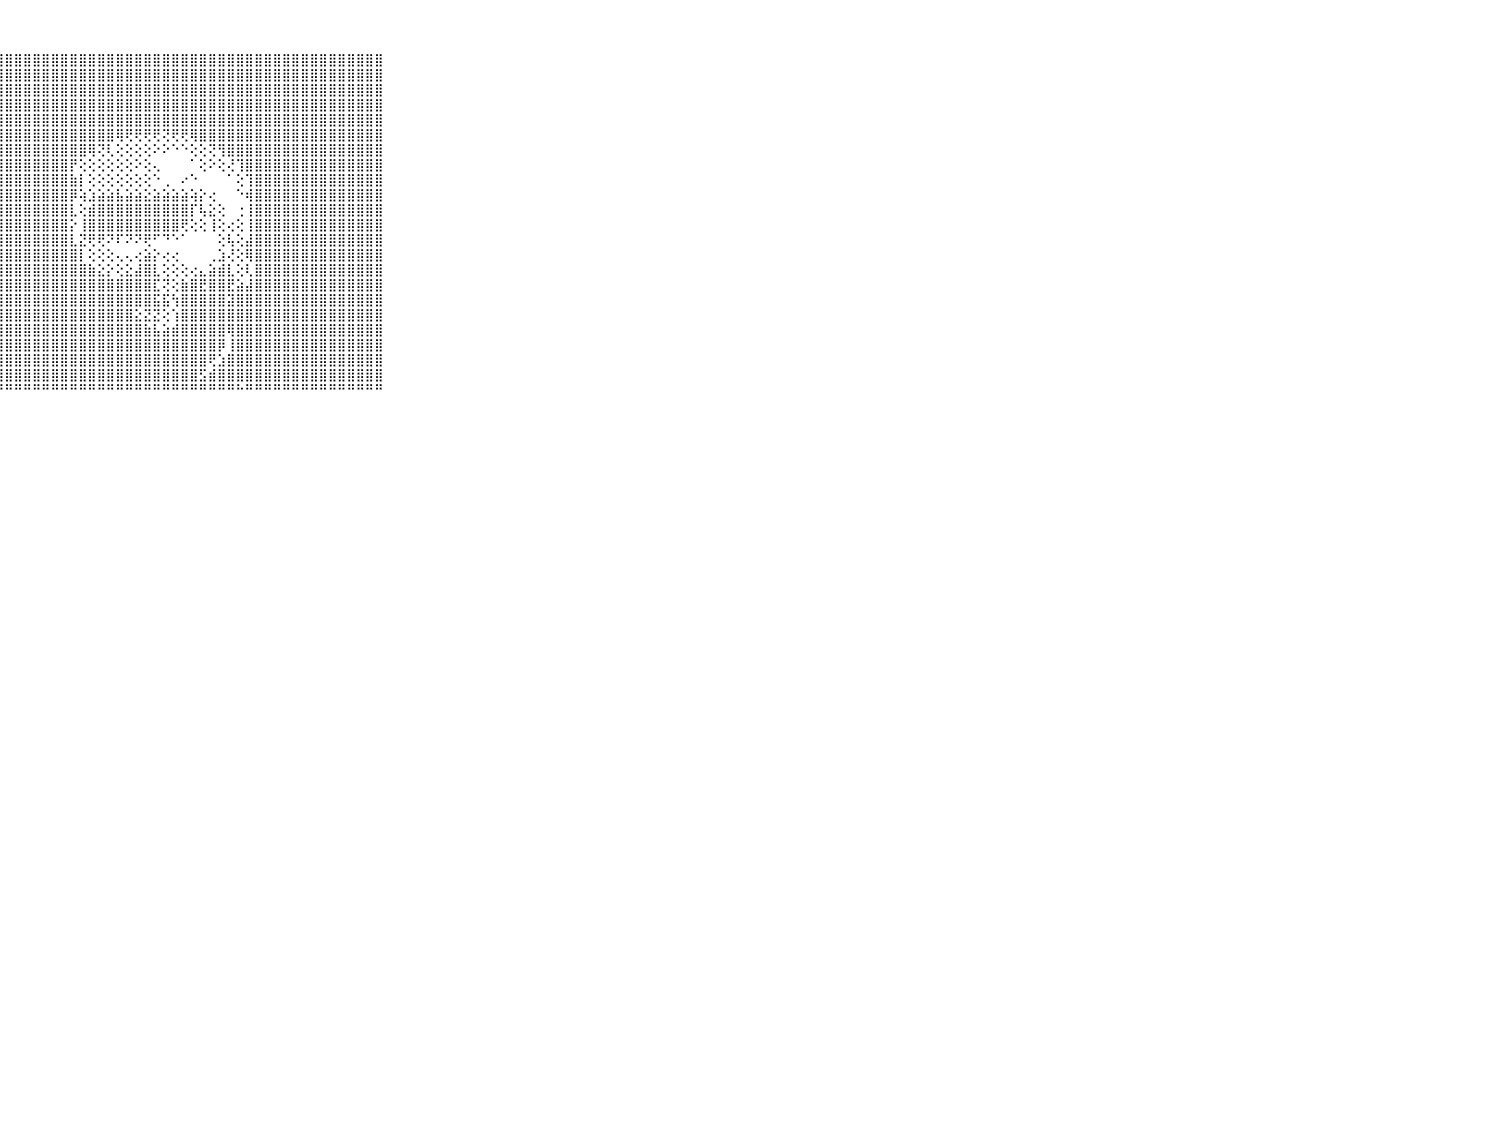

⠀⠀⠀⠀⠀⠀⠀⠀⠀⠀⠀⣿⣿⣿⣿⣿⣿⣿⣿⣿⣿⣿⣿⣿⣿⣿⣿⣿⣿⣿⣿⣿⣿⣿⣿⣿⣿⣿⣿⣿⣿⣿⣿⣿⣿⣿⣿⣿⣿⣿⣿⣿⣿⣿⣿⣿⣿⣿⣿⣿⣿⣿⣿⣿⣿⣿⣿⣿⣿⠀⠀⠀⠀⠀⠀⠀⠀⠀⠀⠀⠀
⠀⠀⠀⠀⠀⠀⠀⠀⠀⠀⠀⣿⣿⣿⣿⣿⣿⣿⣿⣿⣿⣿⣿⣿⣿⣿⣿⣿⣿⣿⣿⣿⣿⣿⣿⣿⣿⣿⣿⣿⣿⣿⣿⣿⣿⣿⣿⣿⣿⣿⣿⣿⣿⣿⣿⣿⣿⣿⣿⣿⣿⣿⣿⣿⣿⣿⣿⣿⣿⠀⠀⠀⠀⠀⠀⠀⠀⠀⠀⠀⠀
⠀⠀⠀⠀⠀⠀⠀⠀⠀⠀⠀⣿⣿⣿⣿⣿⣿⣿⣿⣿⣿⣿⣿⣿⣿⣿⣿⣿⣿⣿⣿⣿⣿⣿⣿⣿⣿⣿⣿⣿⣿⣿⣿⣿⣿⣿⣿⣿⣿⣿⣿⣿⣿⣿⣿⣿⣿⣿⣿⣿⣿⣿⣿⣿⣿⣿⣿⣿⣿⠀⠀⠀⠀⠀⠀⠀⠀⠀⠀⠀⠀
⠀⠀⠀⠀⠀⠀⠀⠀⠀⠀⠀⣿⣿⣿⣿⣿⣿⣿⣿⣿⣿⣿⣿⣿⣿⣿⣿⣿⣿⣿⣿⣿⣿⣿⣿⣿⣿⣿⣿⣿⣿⣿⣿⣿⣿⣿⣿⣿⣿⣿⣿⣿⣿⣿⣿⣿⣿⣿⣿⣿⣿⣿⣿⣿⣿⣿⣿⣿⣿⠀⠀⠀⠀⠀⠀⠀⠀⠀⠀⠀⠀
⠀⠀⠀⠀⠀⠀⠀⠀⠀⠀⠀⣿⣿⣿⣿⣿⣿⣿⣿⣿⣿⣿⣿⣿⣿⣿⣿⣿⣿⣿⣿⣿⣿⣿⣿⣿⣿⣿⣿⣿⣿⣿⣿⣿⣿⣿⣿⣿⣿⣿⣿⣿⣿⣿⣿⣿⣿⣿⣿⣿⣿⣿⣿⣿⣿⣿⣿⣿⣿⠀⠀⠀⠀⠀⠀⠀⠀⠀⠀⠀⠀
⠀⠀⠀⠀⠀⠀⠀⠀⠀⠀⠀⣿⣿⣿⣿⣿⣿⣿⣿⣿⣿⣿⣿⣿⣿⣿⣿⣿⣿⣿⣿⣿⣿⣿⣿⣿⣿⣿⣿⣿⢿⢟⢟⢟⢟⢝⢟⢟⢿⣿⣿⣿⣿⣿⣿⣿⣿⣿⣿⣿⣿⣿⣿⣿⣿⣿⣿⣿⣿⠀⠀⠀⠀⠀⠀⠀⠀⠀⠀⠀⠀
⠀⠀⠀⠀⠀⠀⠀⠀⠀⠀⠀⣿⣿⣿⣿⣿⣿⣿⣿⣿⣿⣿⣿⣿⣿⣿⣿⣿⣿⣿⣿⣿⣿⣿⣿⣿⣿⢿⢝⢇⢕⢕⢕⢕⠕⠕⠑⠑⢕⢕⢝⢻⣿⣿⣿⣿⣿⣿⣿⣿⣿⣿⣿⣿⣿⣿⣿⣿⣿⠀⠀⠀⠀⠀⠀⠀⠀⠀⠀⠀⠀
⠀⠀⠀⠀⠀⠀⠀⠀⠀⠀⠀⣿⣿⣿⣿⣿⣿⣿⣿⣿⣿⣿⣿⣿⣿⣿⣿⣿⣿⣿⣿⣿⣿⣿⣿⡟⢕⢕⢕⢕⢕⢕⠕⢕⢄⠀⠀⠀⠁⢕⠕⢕⢜⢹⣿⣿⣿⣿⣿⣿⣿⣿⣿⣿⣿⣿⣿⣿⣿⠀⠀⠀⠀⠀⠀⠀⠀⠀⠀⠀⠀
⠀⠀⠀⠀⠀⠀⠀⠀⠀⠀⠀⣿⣿⣿⣿⣿⣿⣿⣿⣿⣿⣿⣿⣿⣿⣿⣿⣿⣿⣿⣿⣿⣿⣿⣿⣷⡇⢕⢕⢕⢕⢕⢕⢕⠑⢀⠀⠔⠑⠀⠀⠀⠁⢕⢹⣿⣿⣿⣿⣿⣿⣿⣿⣿⣿⣿⣿⣿⣿⠀⠀⠀⠀⠀⠀⠀⠀⠀⠀⠀⠀
⠀⠀⠀⠀⠀⠀⠀⠀⠀⠀⠀⣿⣿⣿⣿⣿⣿⣿⣿⣿⣿⣿⣿⣿⣿⣿⣿⣿⣿⣿⣿⣿⣿⣿⣿⡿⢵⣱⣵⣵⣧⣵⣵⣕⣵⣵⣵⣵⢵⡕⢔⠀⠀⠑⢾⣿⣿⣿⣿⣿⣿⣿⣿⣿⣿⣿⣿⣿⣿⠀⠀⠀⠀⠀⠀⠀⠀⠀⠀⠀⠀
⠀⠀⠀⠀⠀⠀⠀⠀⠀⠀⠀⣿⣿⣿⣿⣿⣿⣿⣿⣿⣿⣿⣿⣿⣿⣿⣿⣿⣿⣿⣿⣿⣿⣿⣿⣇⢕⣾⣿⣿⣿⣿⣿⣿⣿⣿⣿⣿⡏⢧⣕⢕⠀⢐⢸⣿⣿⣿⣿⣿⣿⣿⣿⣿⣿⣿⣿⣿⣿⠀⠀⠀⠀⠀⠀⠀⠀⠀⠀⠀⠀
⠀⠀⠀⠀⠀⠀⠀⠀⠀⠀⠀⣿⣿⣿⣿⣿⣿⣿⣿⣿⣿⣿⣿⣿⣿⣿⣿⣿⣿⣿⣿⣿⣿⣿⣿⡕⢸⣿⣿⣿⣿⣿⣿⣿⣿⣿⣿⢟⢕⢕⢸⢕⢔⢕⢸⣿⣿⣿⣿⣿⣿⣿⣿⣿⣿⣿⣿⣿⣿⠀⠀⠀⠀⠀⠀⠀⠀⠀⠀⠀⠀
⠀⠀⠀⠀⠀⠀⠀⠀⠀⠀⠀⣿⣿⣿⣿⣿⣿⣿⣿⣿⣿⣿⣿⣿⣿⣿⣿⣿⣿⣿⣿⣿⣿⣿⣿⣇⣝⢟⢟⠝⠏⠝⠝⢟⠋⠙⠑⠁⠀⠀⠀⢕⢧⢕⣼⣿⣿⣿⣿⣿⣿⣿⣿⣿⣿⣿⣿⣿⣿⠀⠀⠀⠀⠀⠀⠀⠀⠀⠀⠀⠀
⠀⠀⠀⠀⠀⠀⠀⠀⠀⠀⠀⣿⣿⣿⣿⣿⣿⣿⣿⣿⣿⣿⣿⣿⣿⣿⣿⣿⣿⣿⣿⣿⣿⣿⣿⣿⡇⢕⢕⢕⢄⢄⢔⣵⡕⢔⢔⠀⠀⠀⢀⣱⢜⢕⢿⣿⣿⣿⣿⣿⣿⣿⣿⣿⣿⣿⣿⣿⣿⠀⠀⠀⠀⠀⠀⠀⠀⠀⠀⠀⠀
⠀⠀⠀⠀⠀⠀⠀⠀⠀⠀⠀⣿⣿⣿⣿⣿⣿⣿⣿⣿⣿⣿⣿⣿⣿⣿⣿⣿⣿⣿⣿⣿⣿⣿⣿⣿⣿⣷⣕⡕⢕⣕⣼⣿⣇⢕⢕⢕⢔⣄⣵⣾⣇⢕⢇⣿⣿⣿⣿⣿⣿⣿⣿⣿⣿⣿⣿⣿⣿⠀⠀⠀⠀⠀⠀⠀⠀⠀⠀⠀⠀
⠀⠀⠀⠀⠀⠀⠀⠀⠀⠀⠀⣿⣿⣿⣿⣿⣿⣿⣿⣿⣿⣿⣿⣿⣿⣿⣿⣿⣿⣿⣿⣿⣿⣿⣿⣿⣿⣿⣿⣿⣿⣿⣿⣿⣏⢝⢕⣷⣿⣟⣿⣿⣟⣵⣼⣿⣿⣿⣿⣿⣿⣿⣿⣿⣿⣿⣿⣿⣿⠀⠀⠀⠀⠀⠀⠀⠀⠀⠀⠀⠀
⠀⠀⠀⠀⠀⠀⠀⠀⠀⠀⠀⣿⣿⣿⣿⣿⣿⣿⣿⣿⣿⣿⣿⣿⣿⣿⣿⣿⣿⣿⣿⣿⣿⣿⣿⣿⣿⣿⣿⣿⣿⣿⣿⣿⣯⣯⢳⣿⣿⣿⣿⣿⣽⣿⣿⣿⣿⣿⣿⣿⣿⣿⣿⣿⣿⣿⣿⣿⣿⠀⠀⠀⠀⠀⠀⠀⠀⠀⠀⠀⠀
⠀⠀⠀⠀⠀⠀⠀⠀⠀⠀⠀⣿⣿⣿⣿⣿⣿⣿⣿⣿⣿⣿⣿⣿⣿⣿⣿⣿⣿⣿⣿⣿⣿⣿⣿⣿⣿⣿⣿⣿⣿⣿⣕⣝⣝⢕⢱⣿⣿⣿⣿⣿⣿⣿⣿⣿⣿⣿⣿⣿⣿⣿⣿⣿⣿⣿⣿⣿⣿⠀⠀⠀⠀⠀⠀⠀⠀⠀⠀⠀⠀
⠀⠀⠀⠀⠀⠀⠀⠀⠀⠀⠀⣿⣿⣿⣿⣿⣿⣿⣿⣿⣿⣿⣿⣿⣿⣿⣿⣿⣿⣿⣿⣿⣿⣿⣿⣿⣿⣿⣿⣿⣿⣿⣿⣷⣧⣵⣾⣿⣿⣿⣿⣿⢿⣿⣿⣿⣿⣿⣿⣿⣿⣿⣿⣿⣿⣿⣿⣿⣿⠀⠀⠀⠀⠀⠀⠀⠀⠀⠀⠀⠀
⠀⠀⠀⠀⠀⠀⠀⠀⠀⠀⠀⣿⣿⣿⣿⣿⣿⣿⣿⣿⣿⣿⣿⣿⣿⣿⣿⣿⣿⣿⣿⣿⣿⣿⣿⣿⣿⣿⣿⣿⣿⣿⣿⣿⣿⣿⣿⣿⣿⣿⣿⡿⢸⣿⣿⣿⣿⣿⣿⣿⣿⣿⣿⣿⣿⣿⣿⣿⣿⠀⠀⠀⠀⠀⠀⠀⠀⠀⠀⠀⠀
⠀⠀⠀⠀⠀⠀⠀⠀⠀⠀⠀⣿⣿⣿⣿⣿⣿⣿⣿⣿⣿⣿⣿⣿⣿⣿⣿⣿⣿⣿⣿⣿⣿⣿⣿⣿⣿⣿⣿⣿⣿⣿⣿⣿⣿⣿⣿⣿⣿⣿⢟⣱⣿⣿⣿⣿⣿⣿⣿⣿⣿⣿⣿⣿⣿⣿⣿⣿⣿⠀⠀⠀⠀⠀⠀⠀⠀⠀⠀⠀⠀
⠀⠀⠀⠀⠀⠀⠀⠀⠀⠀⠀⣿⣿⣿⣿⣿⣿⣿⣿⣿⣿⣿⣿⣿⣿⣿⣿⣿⣿⣿⣿⣿⣿⣿⣿⣿⣿⣿⣿⣿⣿⣿⣿⣿⣿⣿⣿⣿⣿⣫⣾⣿⣿⣿⣿⣿⣿⣿⣿⣿⣿⣿⣿⣿⣿⣿⣿⣿⣿⠀⠀⠀⠀⠀⠀⠀⠀⠀⠀⠀⠀
⠀⠀⠀⠀⠀⠀⠀⠀⠀⠀⠀⠛⠛⠛⠛⠛⠛⠛⠛⠛⠛⠛⠛⠛⠛⠛⠛⠛⠛⠛⠛⠛⠛⠛⠛⠛⠛⠛⠛⠛⠛⠛⠛⠛⠛⠛⠛⠛⠛⠛⠛⠛⠛⠓⠛⠛⠛⠛⠛⠛⠛⠛⠛⠛⠛⠛⠛⠛⠛⠀⠀⠀⠀⠀⠀⠀⠀⠀⠀⠀⠀